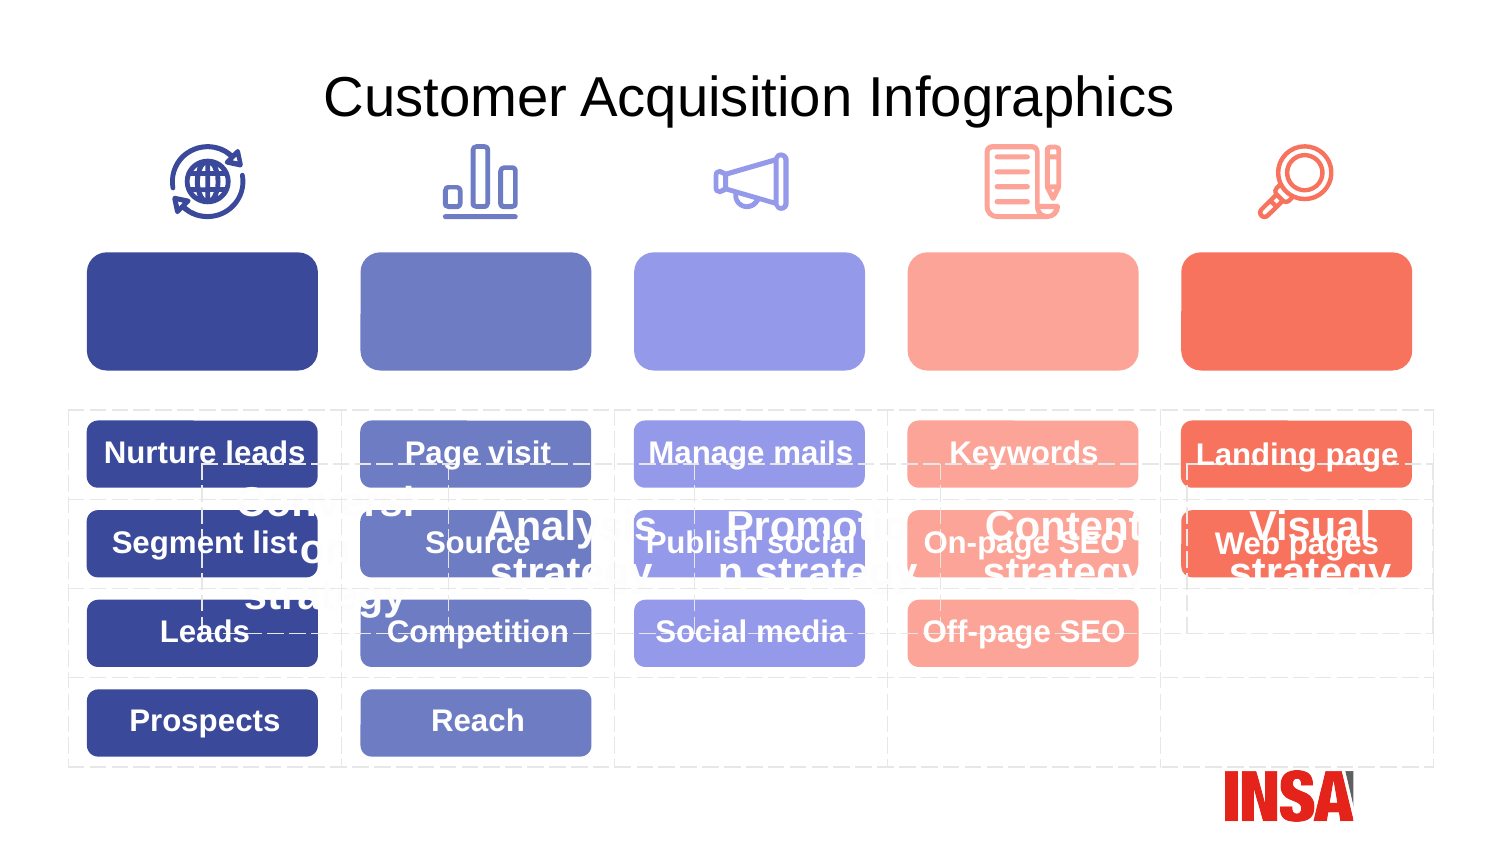

# Customer Acquisition Infographics

| Nurture leads | Page visit | Manage mails | Keywords | Landing page |
| --- | --- | --- | --- | --- |
| Segment list | Source | Publish social | On-page SEO | Web pages |
| Leads | Competition | Social media | Off-page SEO |  |
| Prospects | Reach |  |  |  |

| Conversion strategy | Analysis strategy | Promotion strategy | Content strategy | Visual strategy |
| --- | --- | --- | --- | --- |